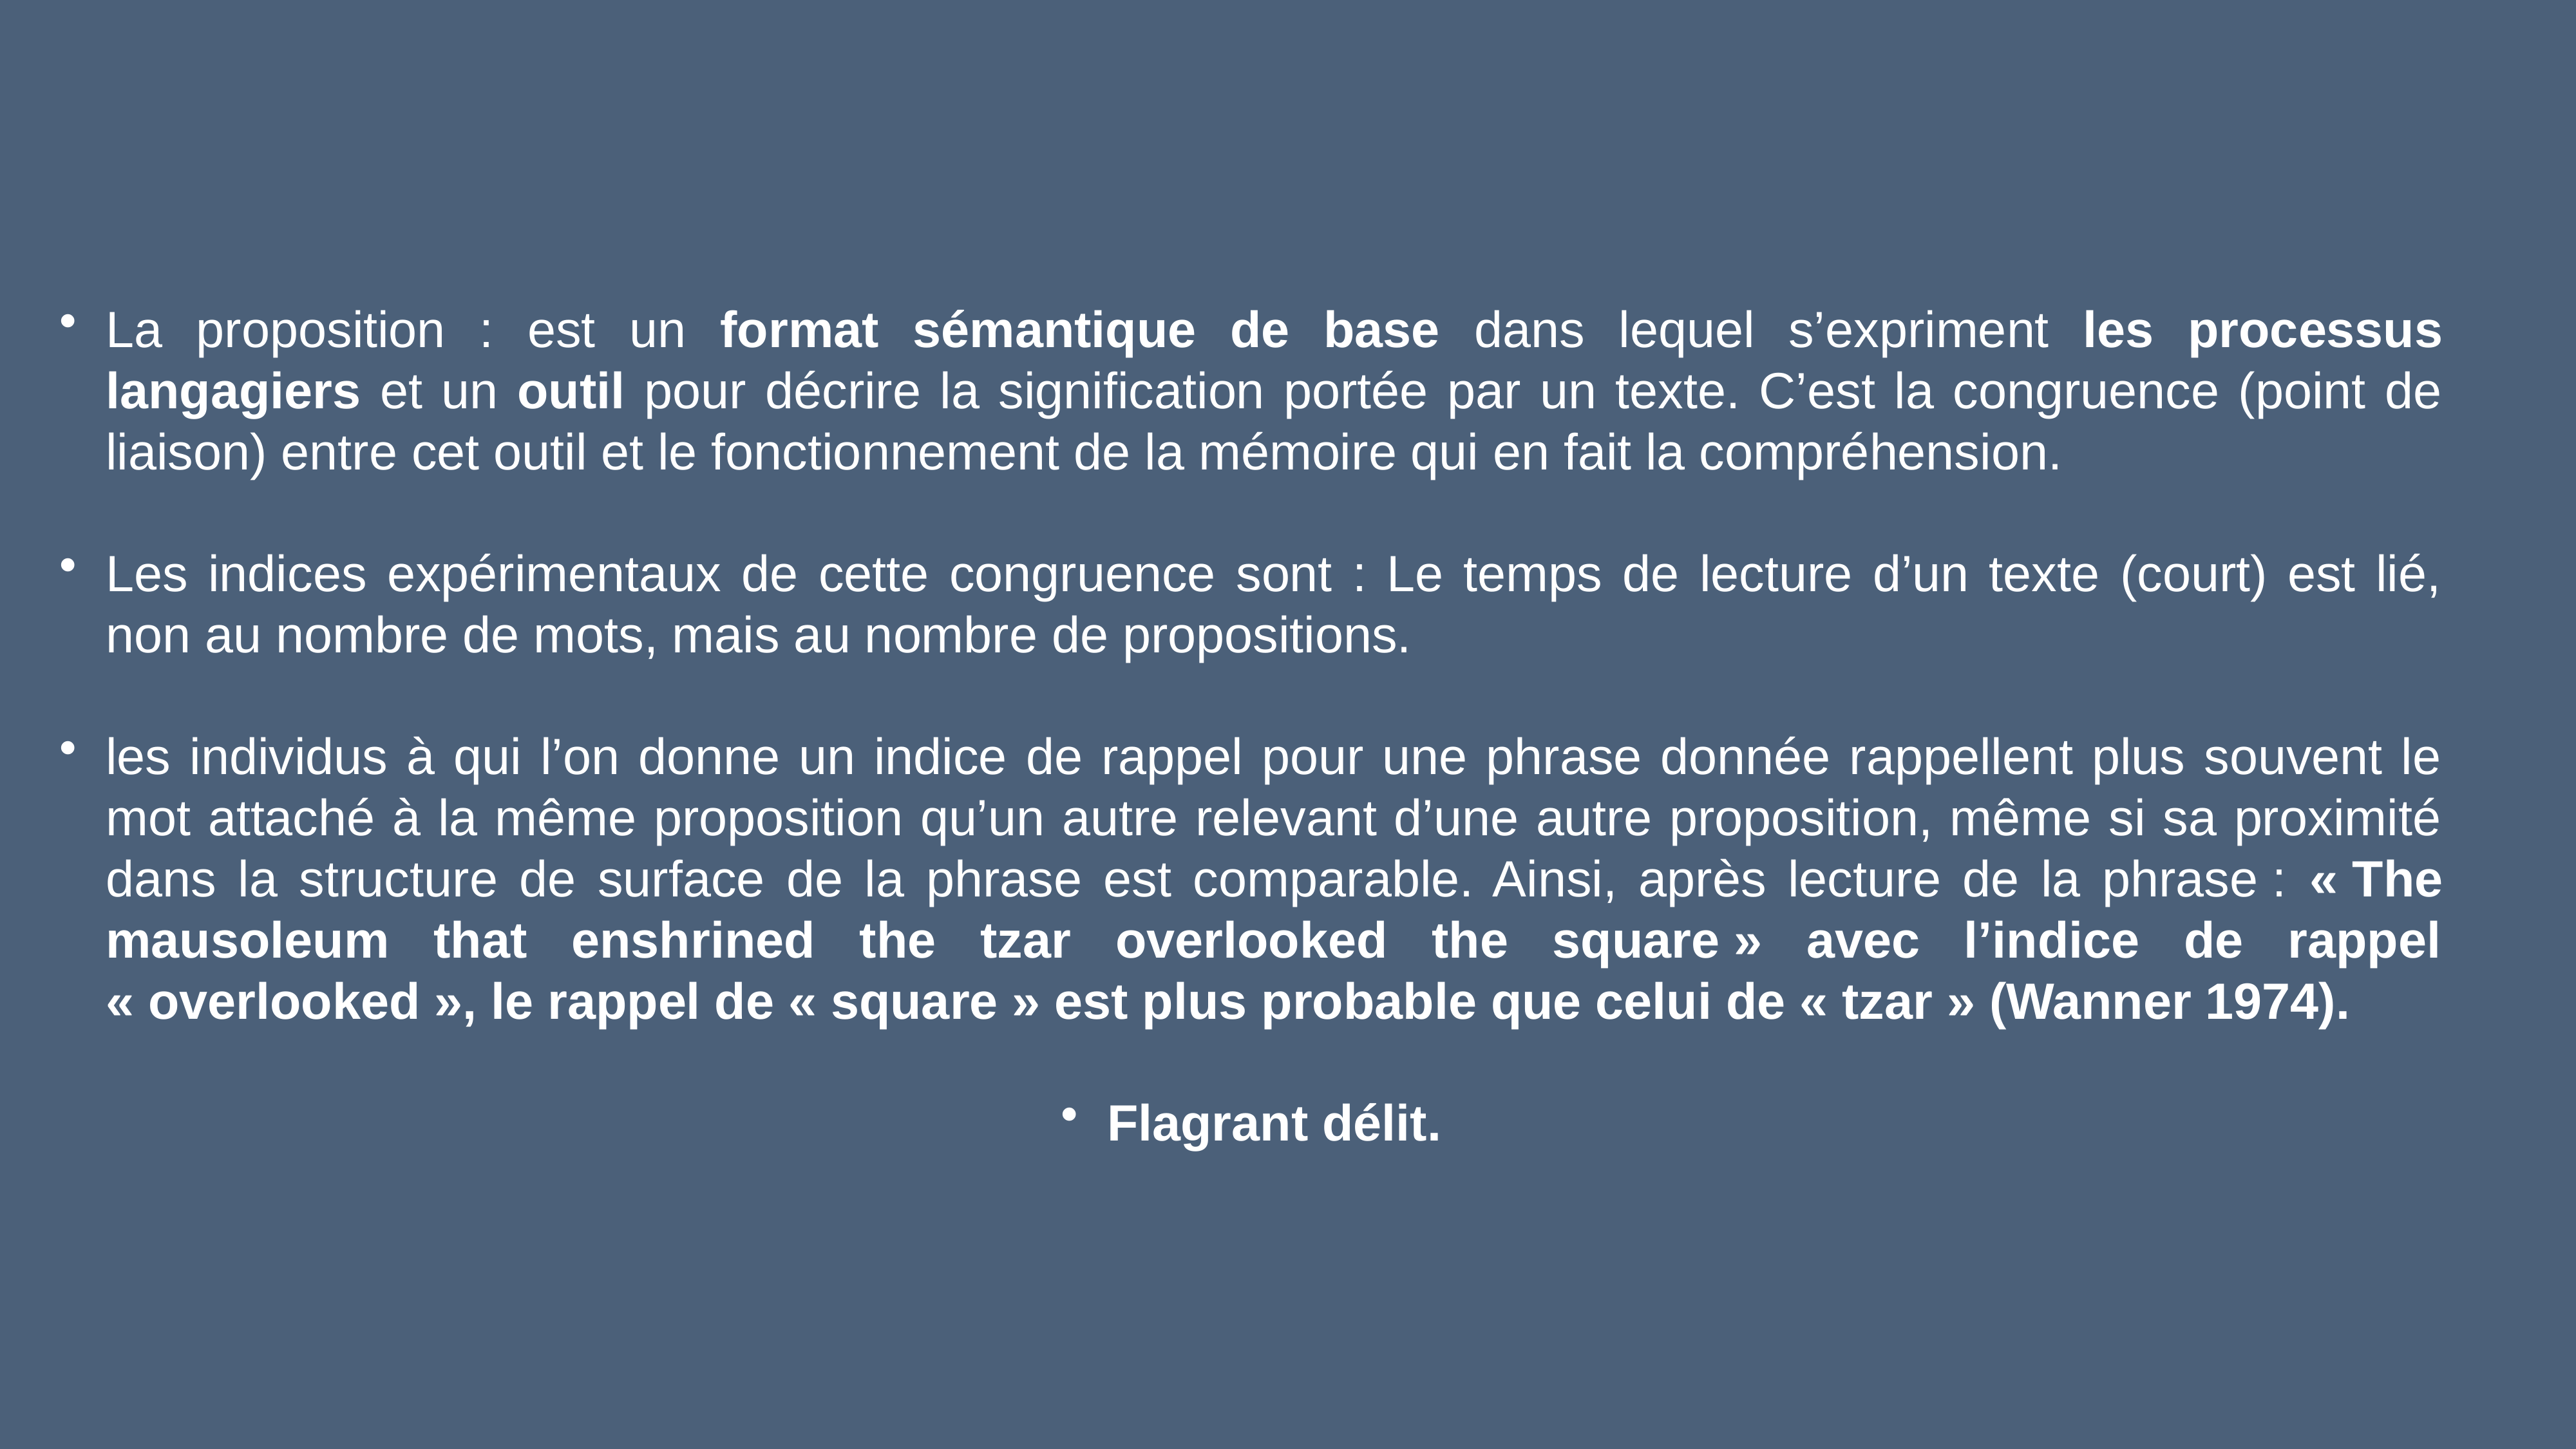

#
La proposition : est un format sémantique de base dans lequel s’expriment les processus langagiers et un outil pour décrire la signification portée par un texte. C’est la congruence (point de liaison) entre cet outil et le fonctionnement de la mémoire qui en fait la compréhension.
Les indices expérimentaux de cette congruence sont : Le temps de lecture d’un texte (court) est lié, non au nombre de mots, mais au nombre de propositions.
les individus à qui l’on donne un indice de rappel pour une phrase donnée rappellent plus souvent le mot attaché à la même proposition qu’un autre relevant d’une autre proposition, même si sa proximité dans la structure de surface de la phrase est comparable. Ainsi, après lecture de la phrase : « The mausoleum that enshrined the tzar overlooked the square » avec l’indice de rappel « overlooked », le rappel de « square » est plus probable que celui de « tzar » (Wanner 1974).
Flagrant délit.